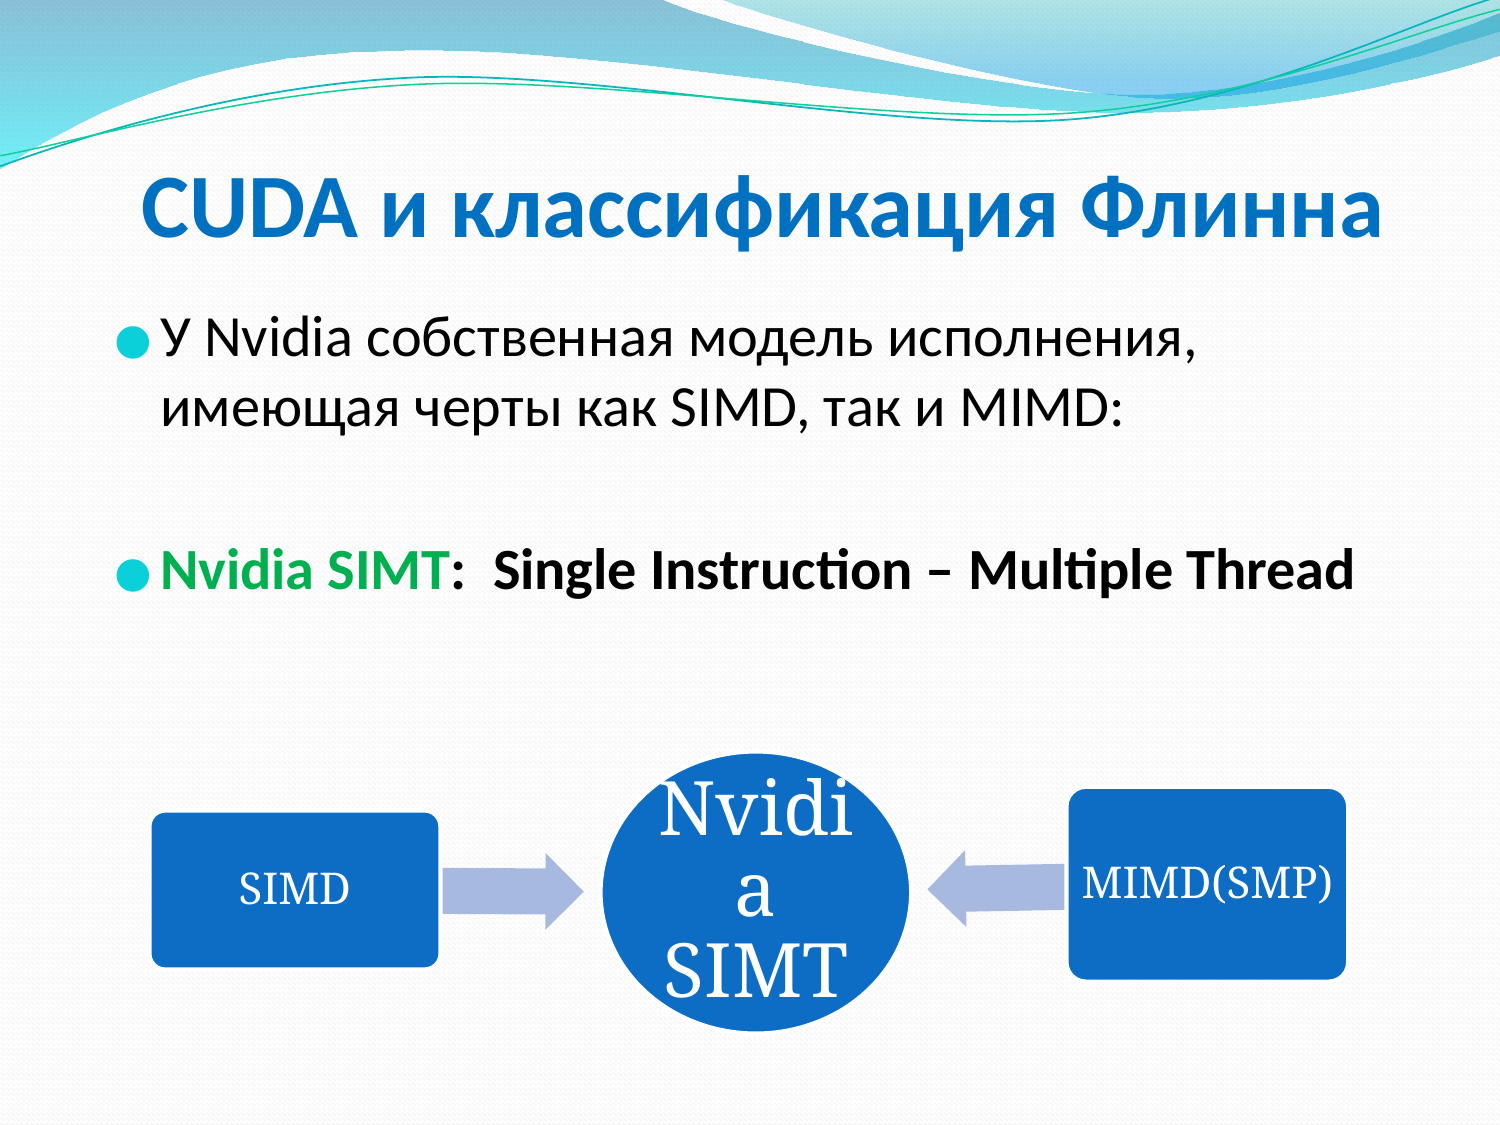

# CUDA и классификация Флинна

У Nvidia собственная модель исполнения, имеющая черты как SIMD, так и MIMD:

Nvidia SIMT:  Single Instruction – Multiple Thread

MIMD(SMP)
Nvidia SIMT

SIMD